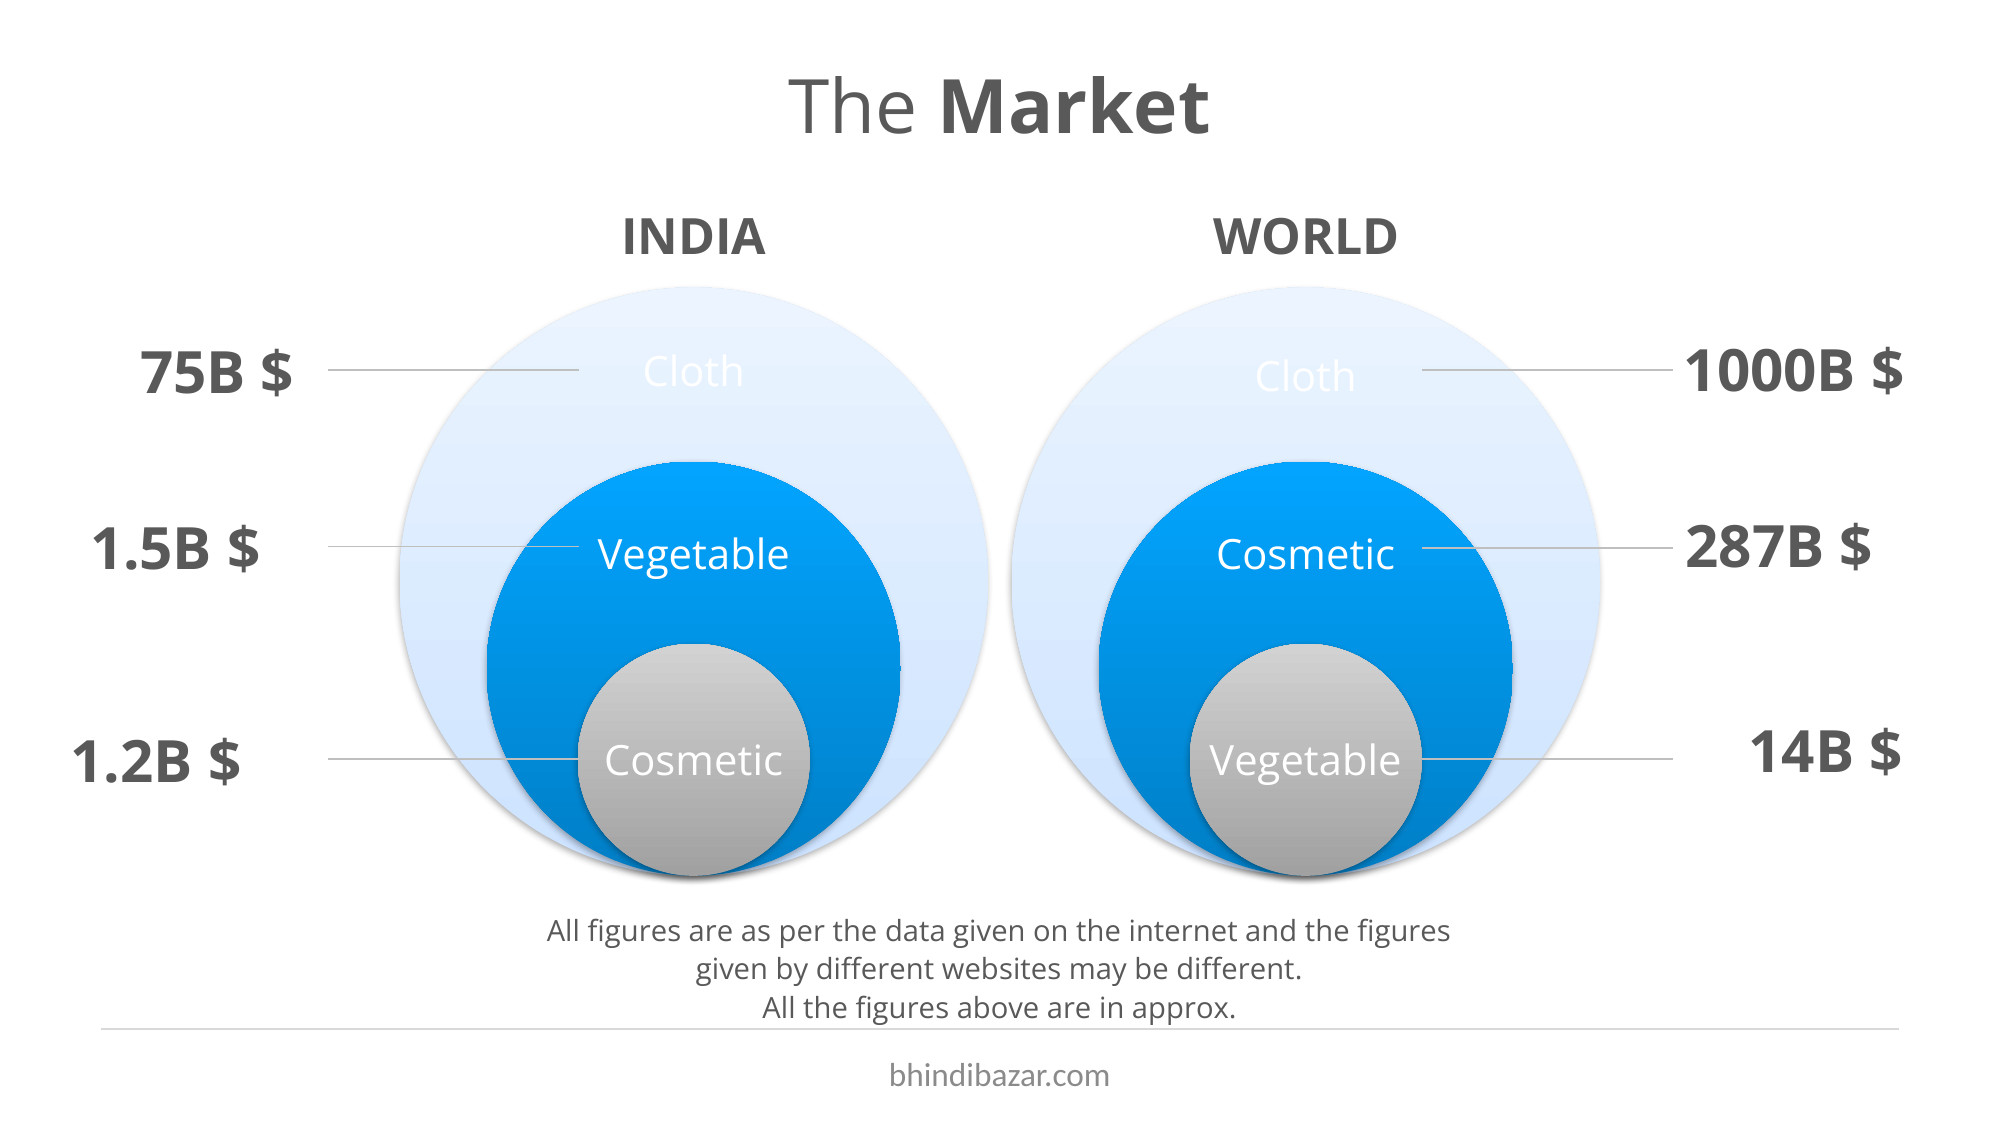

# The Market
INDIA
WORLD

1000B $
75B $
Cloth
Cloth

287B $
1.5B $
Vegetable
Cosmetic

14B $
1.2B $
Cosmetic
Vegetable
All figures are as per the data given on the internet and the figures given by different websites may be different.
All the figures above are in approx.
bhindibazar.com